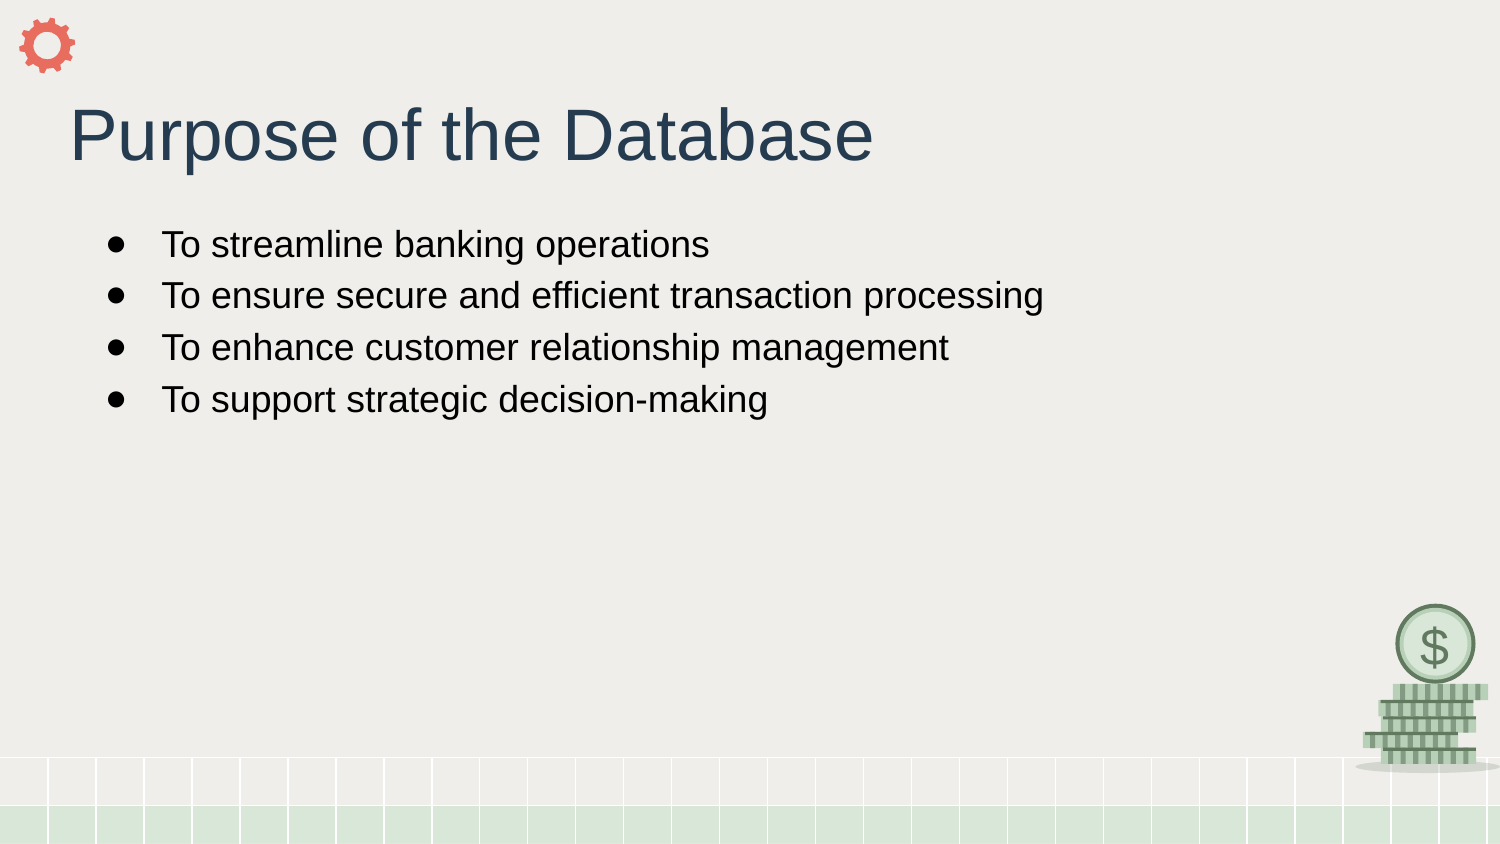

# Purpose of the Database
To streamline banking operations
To ensure secure and efficient transaction processing
To enhance customer relationship management
To support strategic decision-making